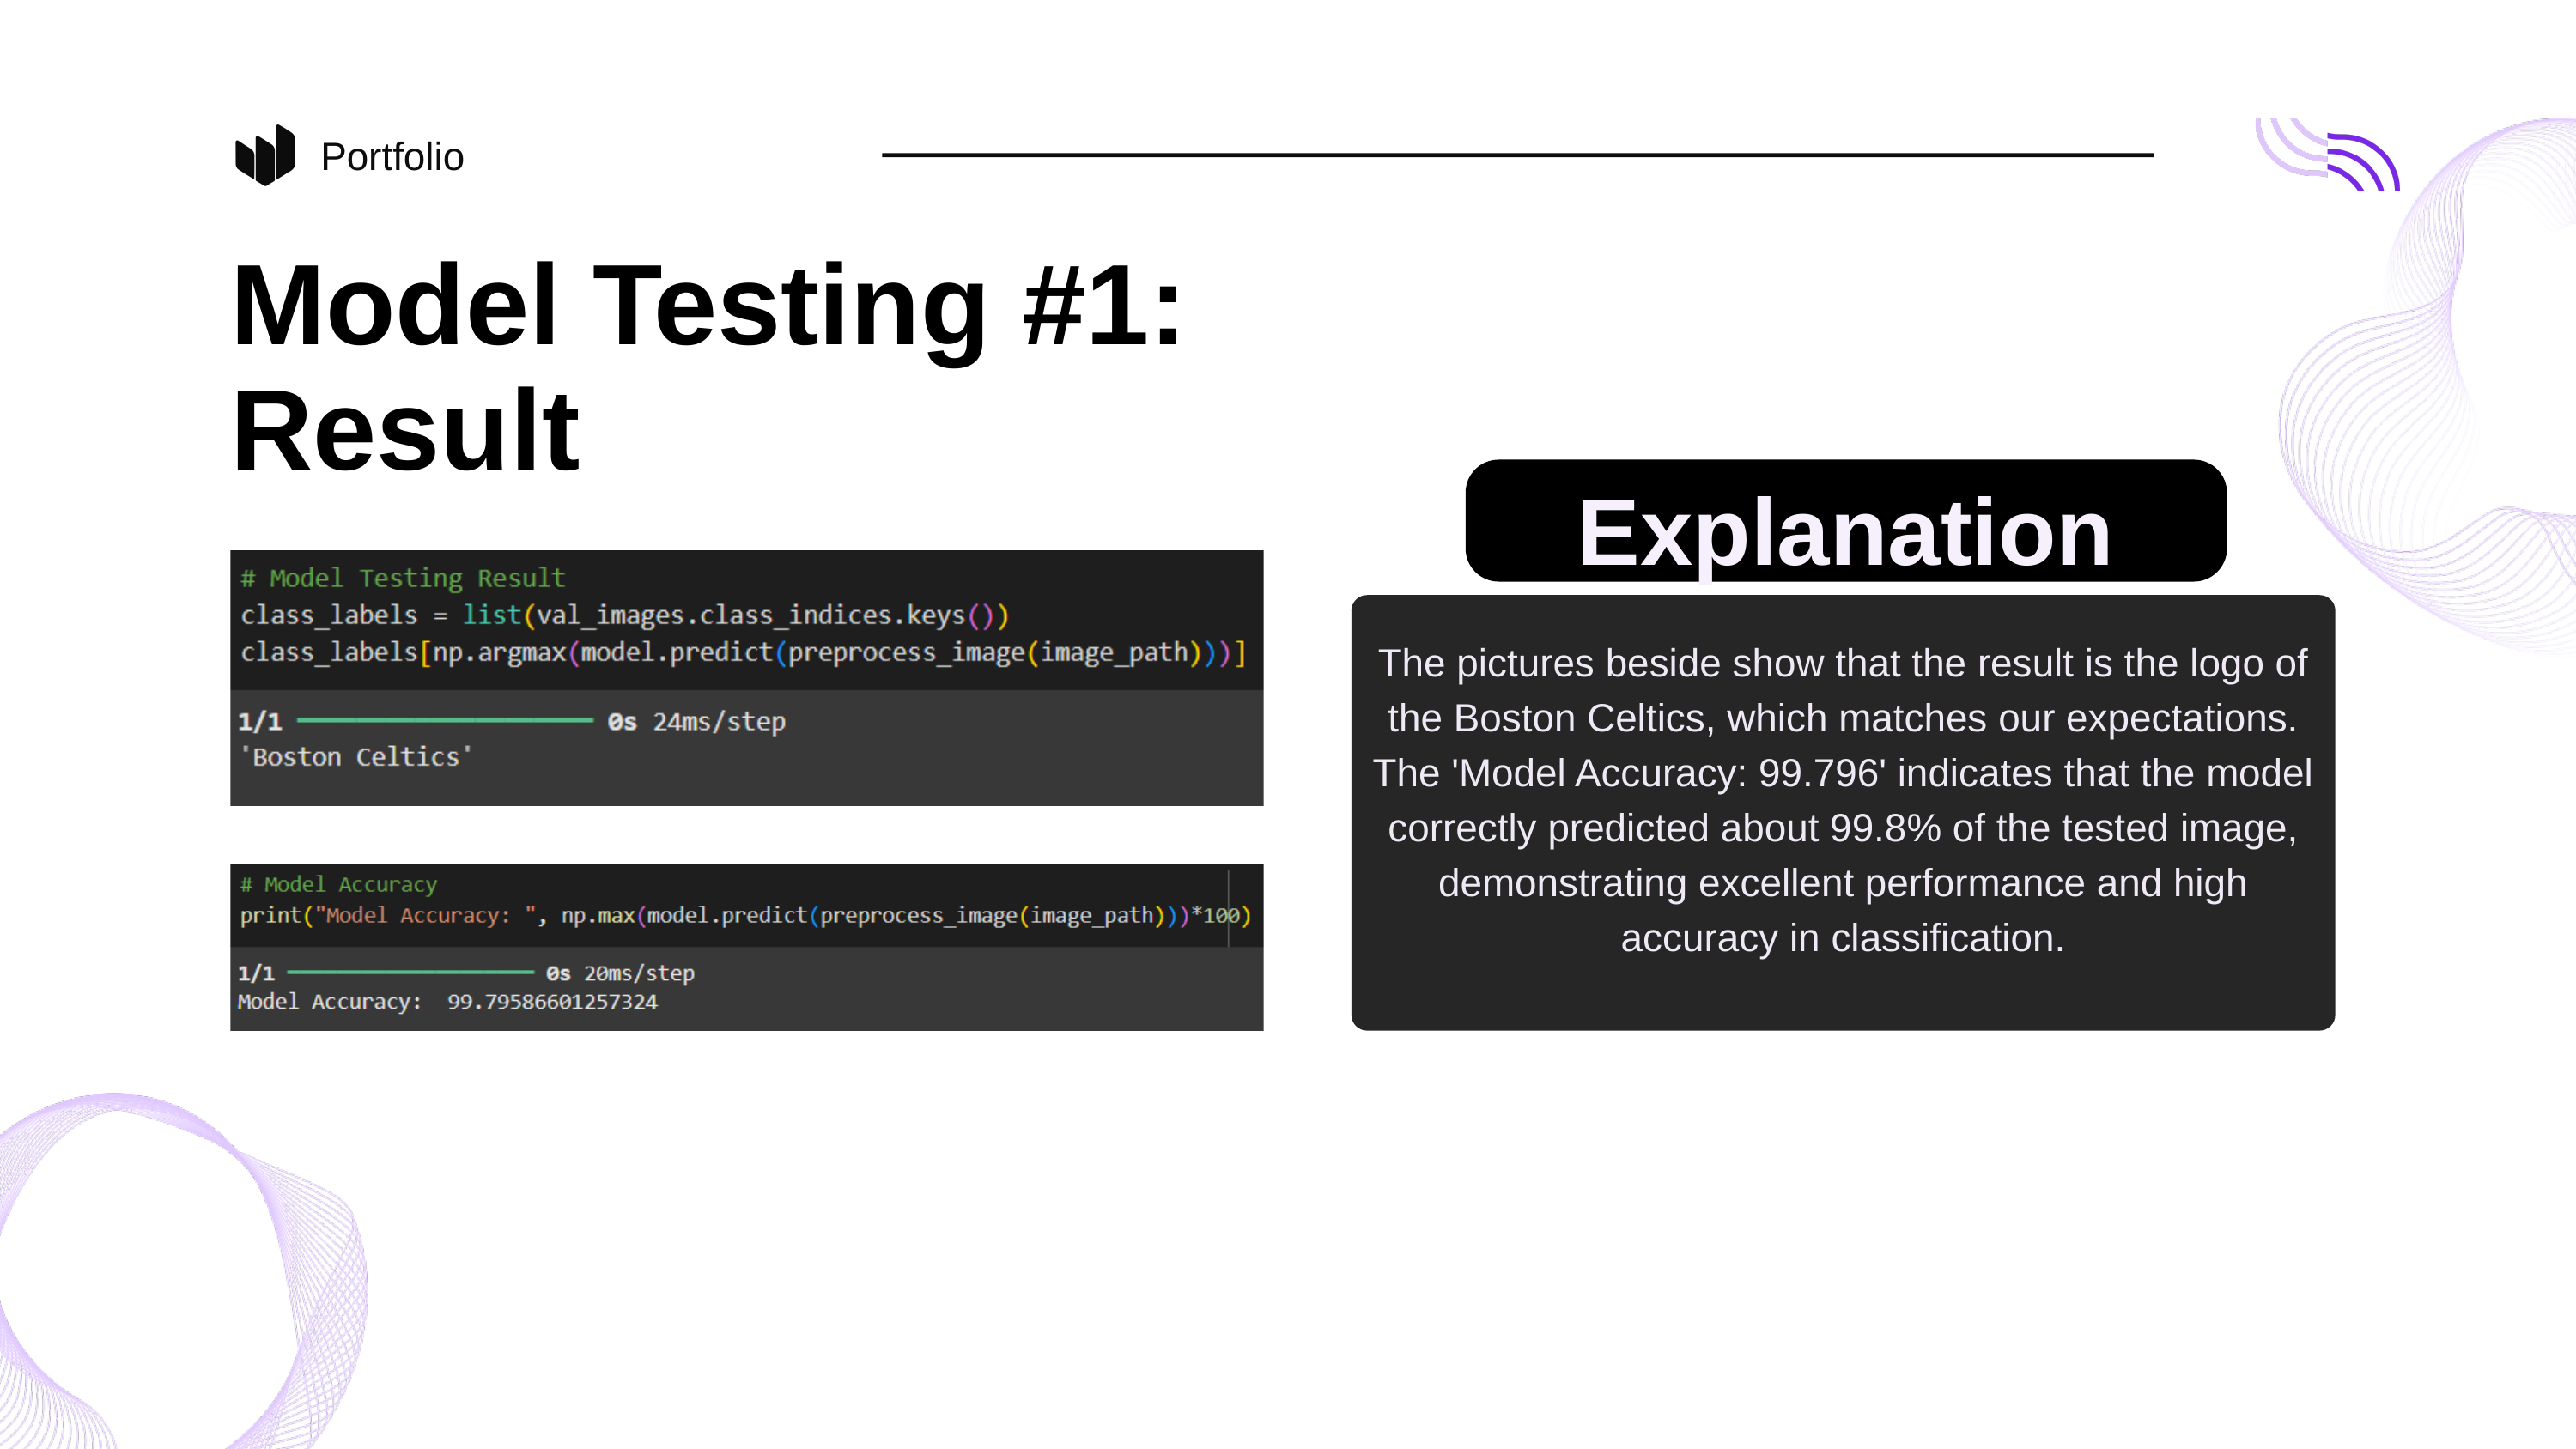

Portfolio

Model Testing #1: Result

Explanation

The pictures beside show that the result is the logo of the Boston Celtics, which matches our expectations. The 'Model Accuracy: 99.796' indicates that the model correctly predicted about 99.8% of the tested image, demonstrating excellent performance and high accuracy in classification.